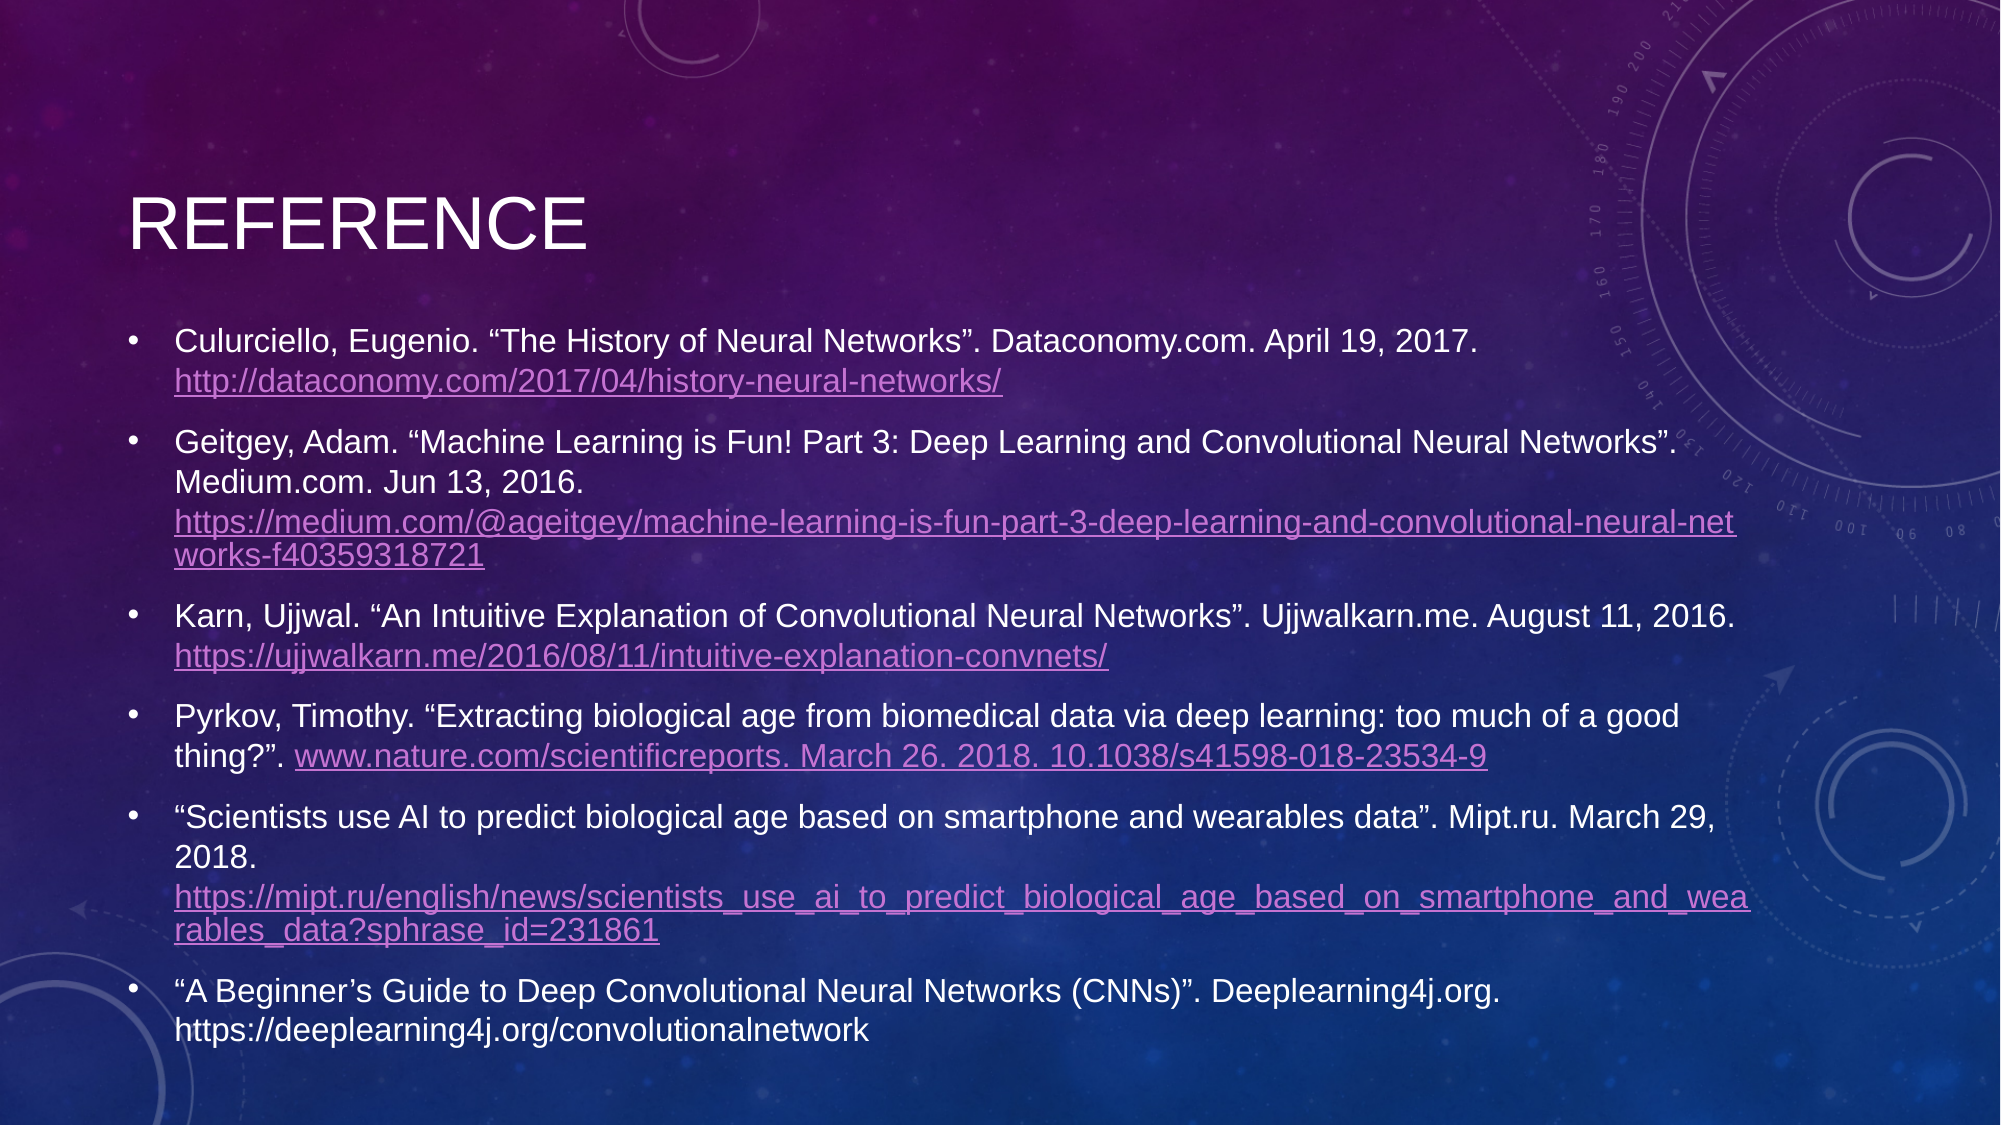

# Reference
Culurciello, Eugenio. “The History of Neural Networks”. Dataconomy.com. April 19, 2017. http://dataconomy.com/2017/04/history-neural-networks/
Geitgey, Adam. “Machine Learning is Fun! Part 3: Deep Learning and Convolutional Neural Networks”. Medium.com. Jun 13, 2016. https://medium.com/@ageitgey/machine-learning-is-fun-part-3-deep-learning-and-convolutional-neural-networks-f40359318721
Karn, Ujjwal. “An Intuitive Explanation of Convolutional Neural Networks”. Ujjwalkarn.me. August 11, 2016. https://ujjwalkarn.me/2016/08/11/intuitive-explanation-convnets/
Pyrkov, Timothy. “Extracting biological age from biomedical data via deep learning: too much of a good thing?”. www.nature.com/scientificreports. March 26. 2018. 10.1038/s41598-018-23534-9
“Scientists use AI to predict biological age based on smartphone and wearables data”. Mipt.ru. March 29, 2018. https://mipt.ru/english/news/scientists_use_ai_to_predict_biological_age_based_on_smartphone_and_wearables_data?sphrase_id=231861
“A Beginner’s Guide to Deep Convolutional Neural Networks (CNNs)”. Deeplearning4j.org. https://deeplearning4j.org/convolutionalnetwork